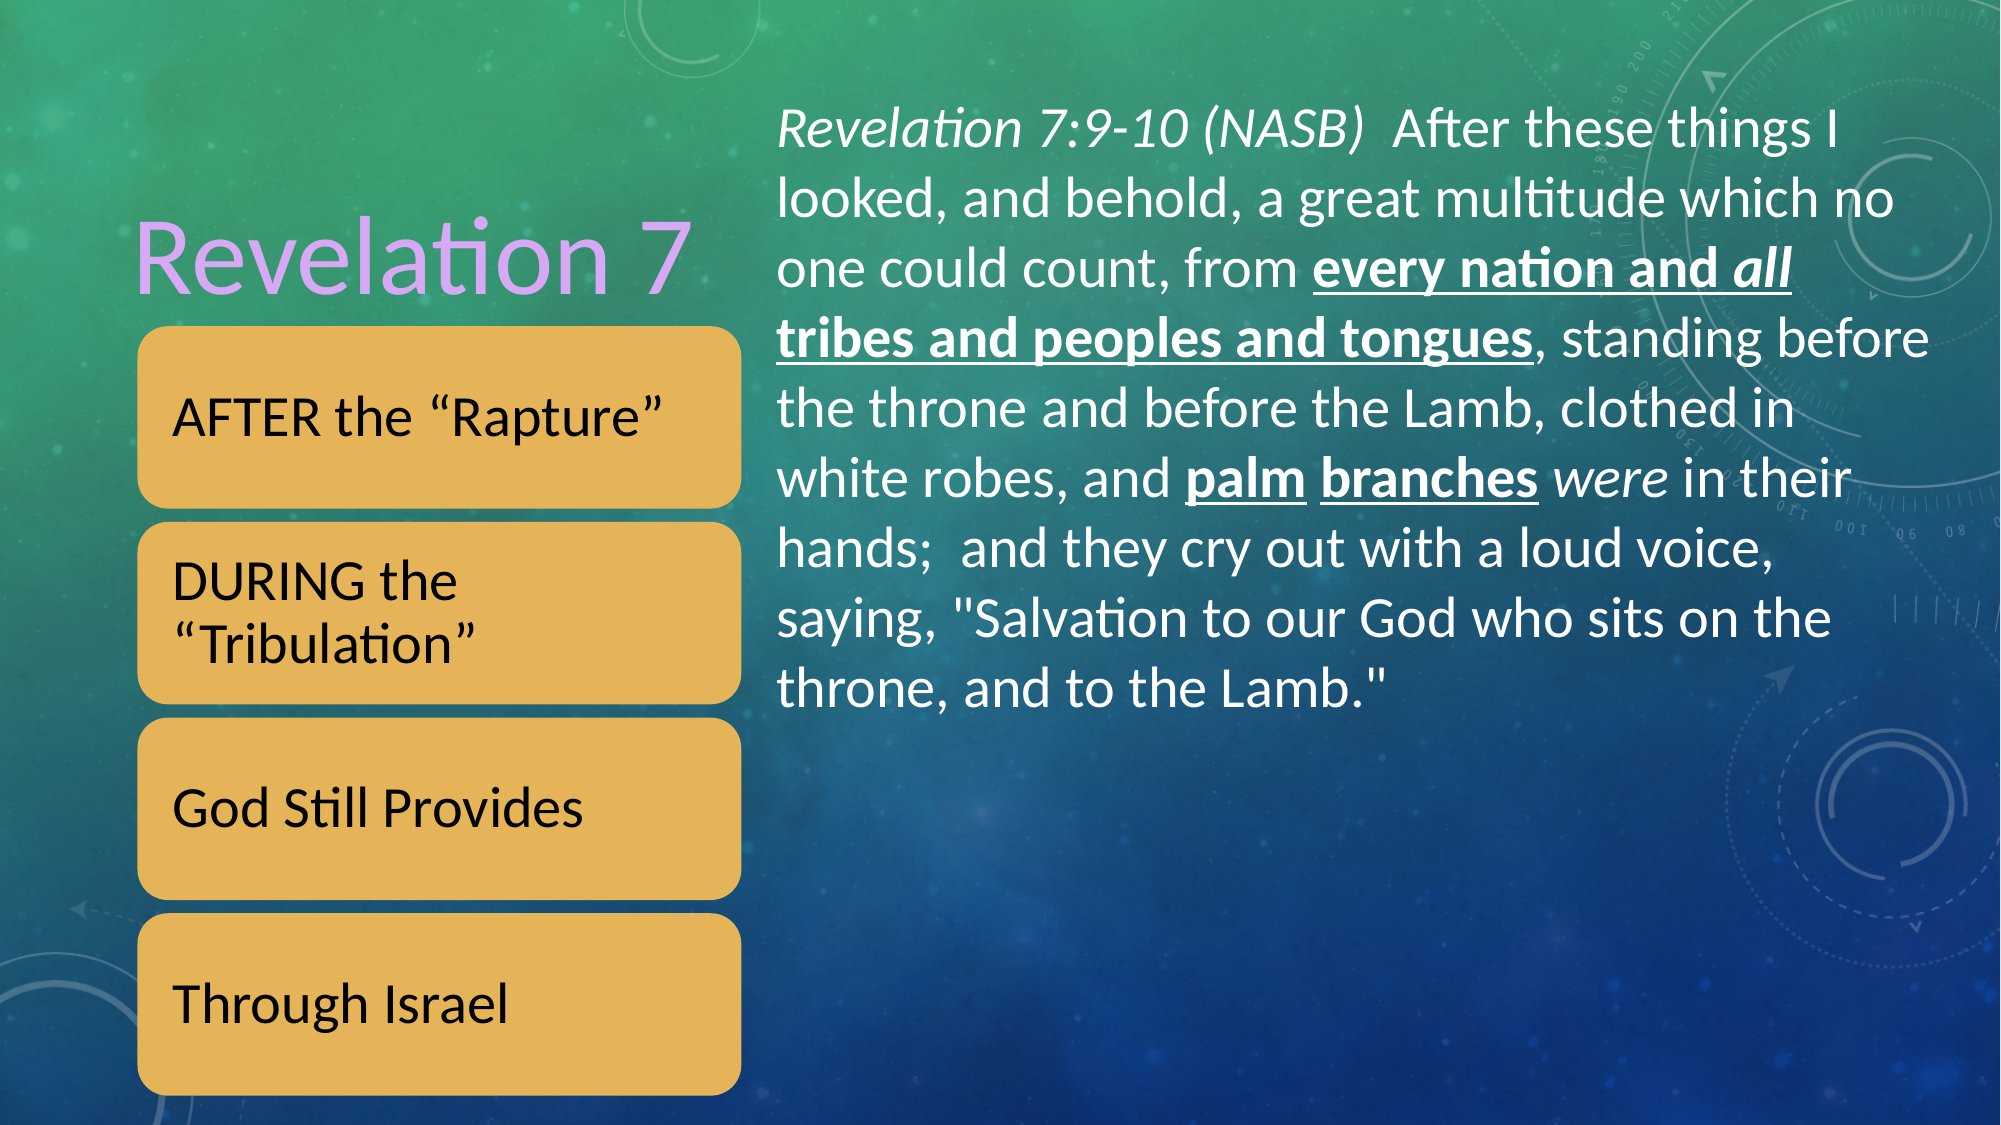

Revelation 7:9-10 (NASB)  After these things I looked, and behold, a great multitude which no one could count, from every nation and all tribes and peoples and tongues, standing before the throne and before the Lamb, clothed in white robes, and palm branches were in their hands;  and they cry out with a loud voice, saying, "Salvation to our God who sits on the throne, and to the Lamb."
# Revelation 7
AFTER the “Rapture”
DURING the “Tribulation”
God Still Provides
Through Israel